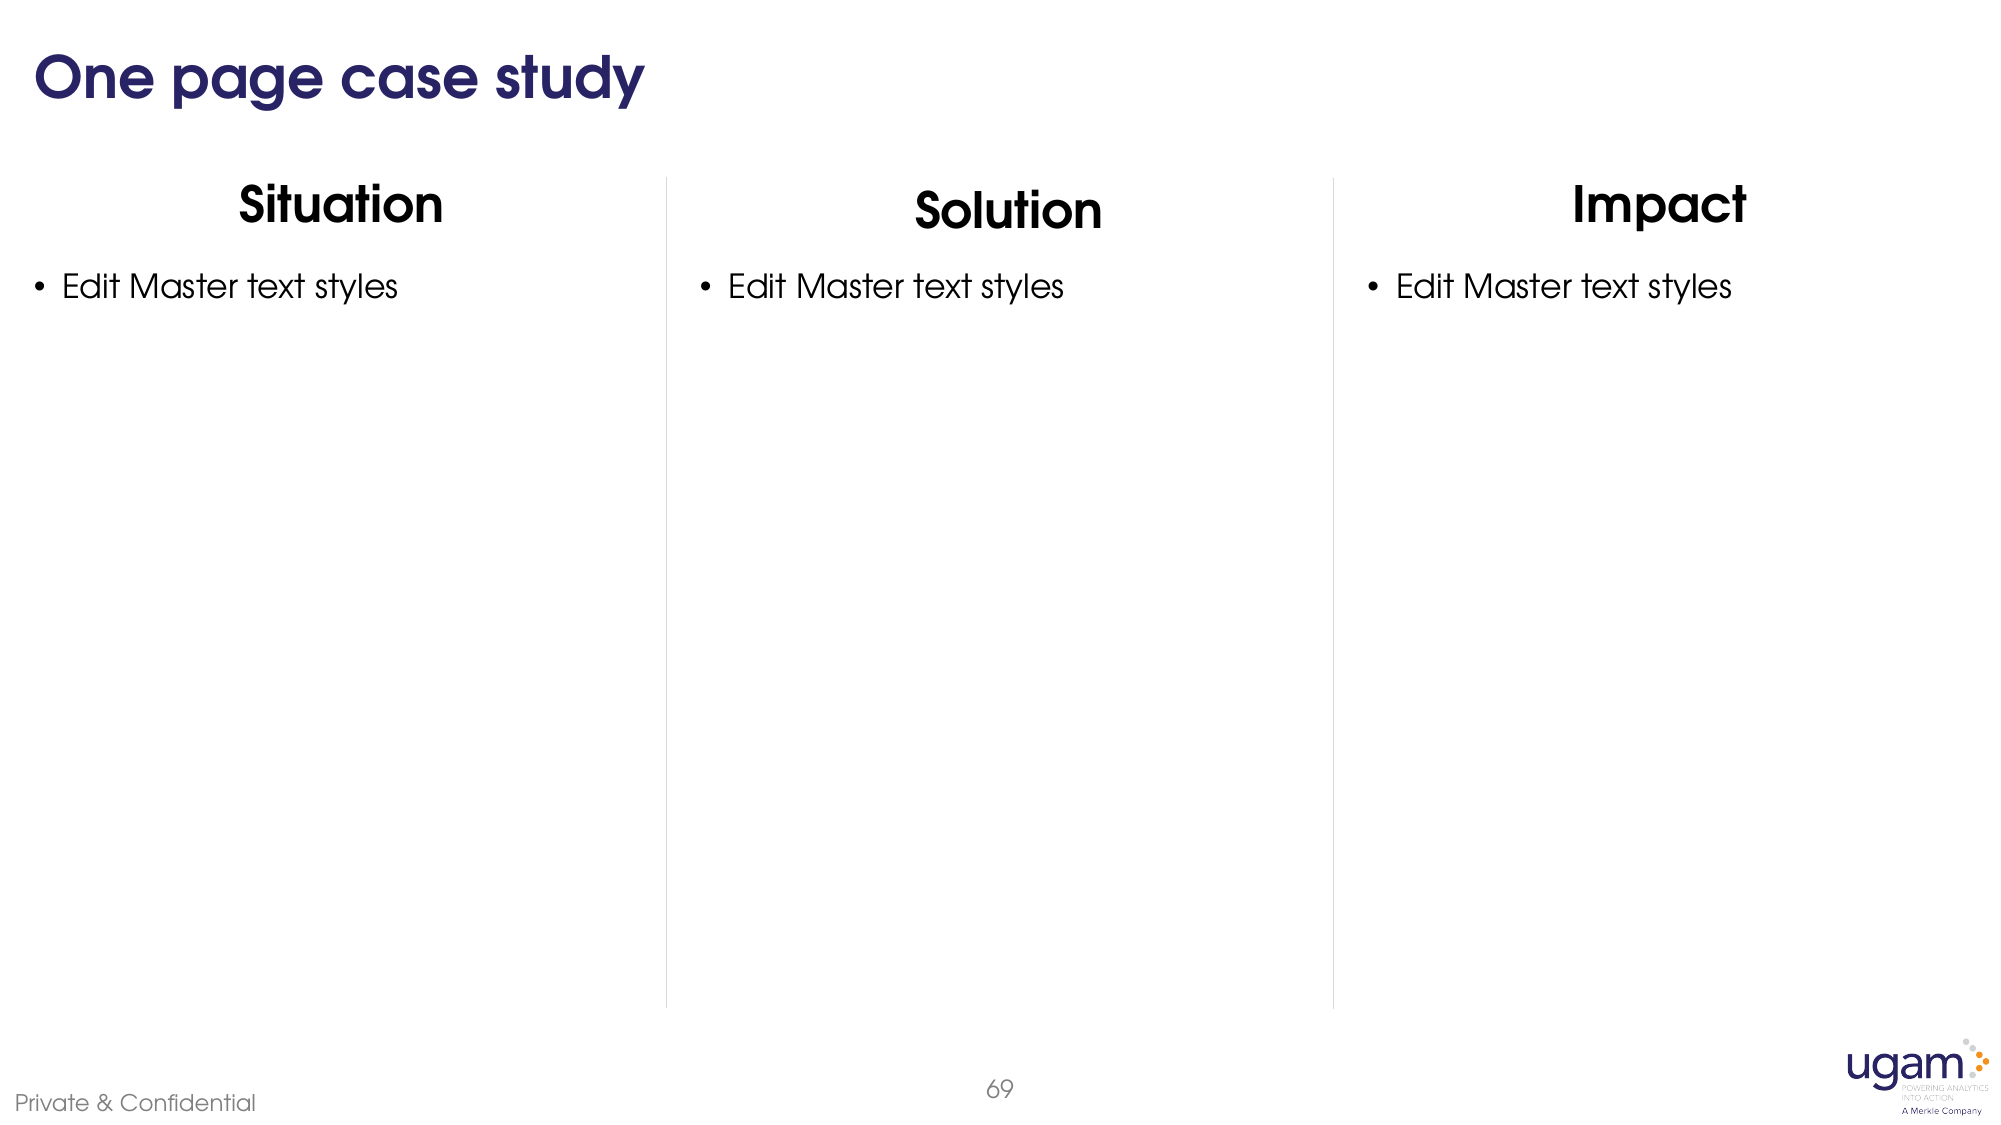

# One page case study
Situation
Impact
Solution
Edit Master text styles
Edit Master text styles
Edit Master text styles